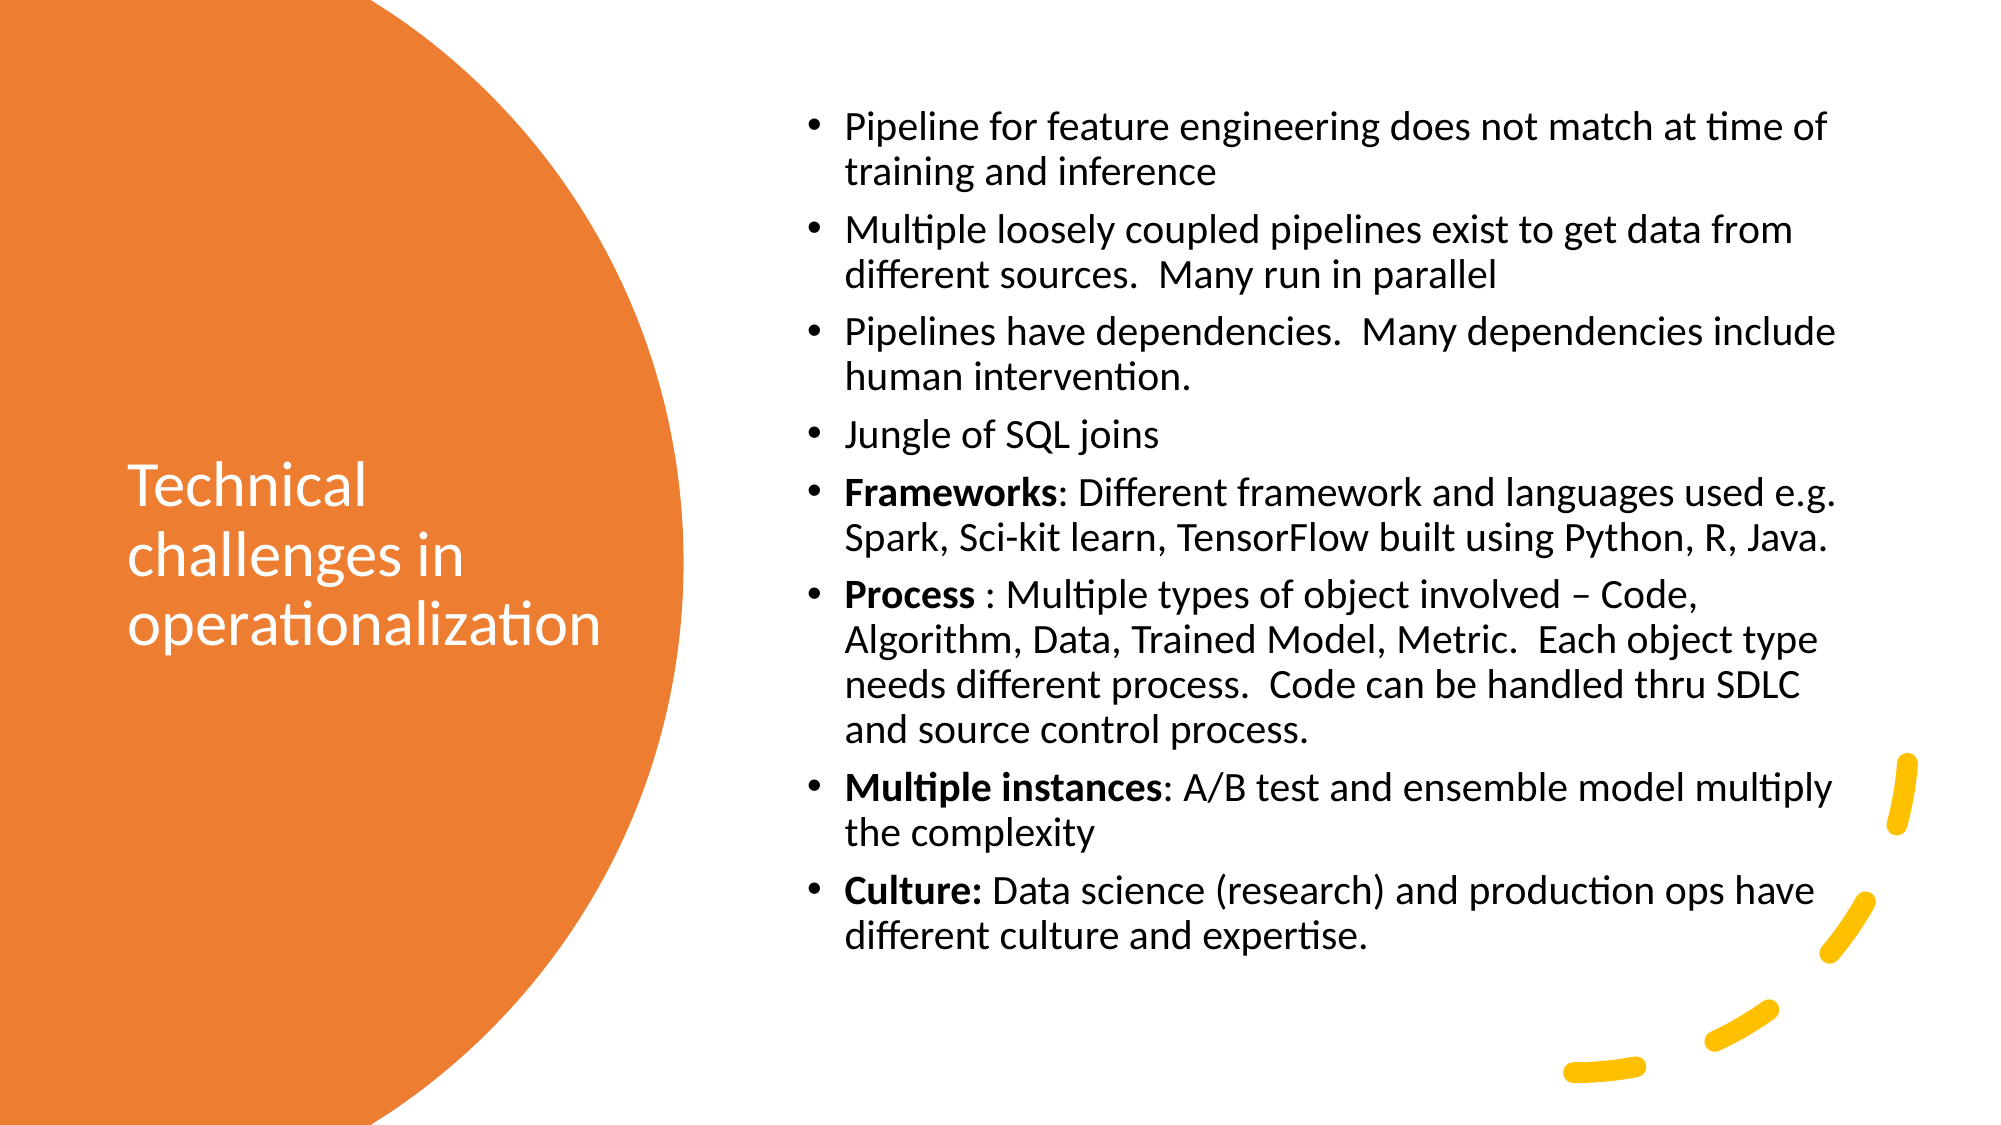

Pipeline for feature engineering does not match at time of training and inference
Multiple loosely coupled pipelines exist to get data from different sources.  Many run in parallel
Pipelines have dependencies.  Many dependencies include human intervention.
Jungle of SQL joins
Frameworks: Different framework and languages used e.g. Spark, Sci-kit learn, TensorFlow built using Python, R, Java.
Process : Multiple types of object involved – Code, Algorithm, Data, Trained Model, Metric.  Each object type needs different process.  Code can be handled thru SDLC and source control process.
Multiple instances: A/B test and ensemble model multiply the complexity
Culture: Data science (research) and production ops have different culture and expertise.

Technical challenges in operationalization